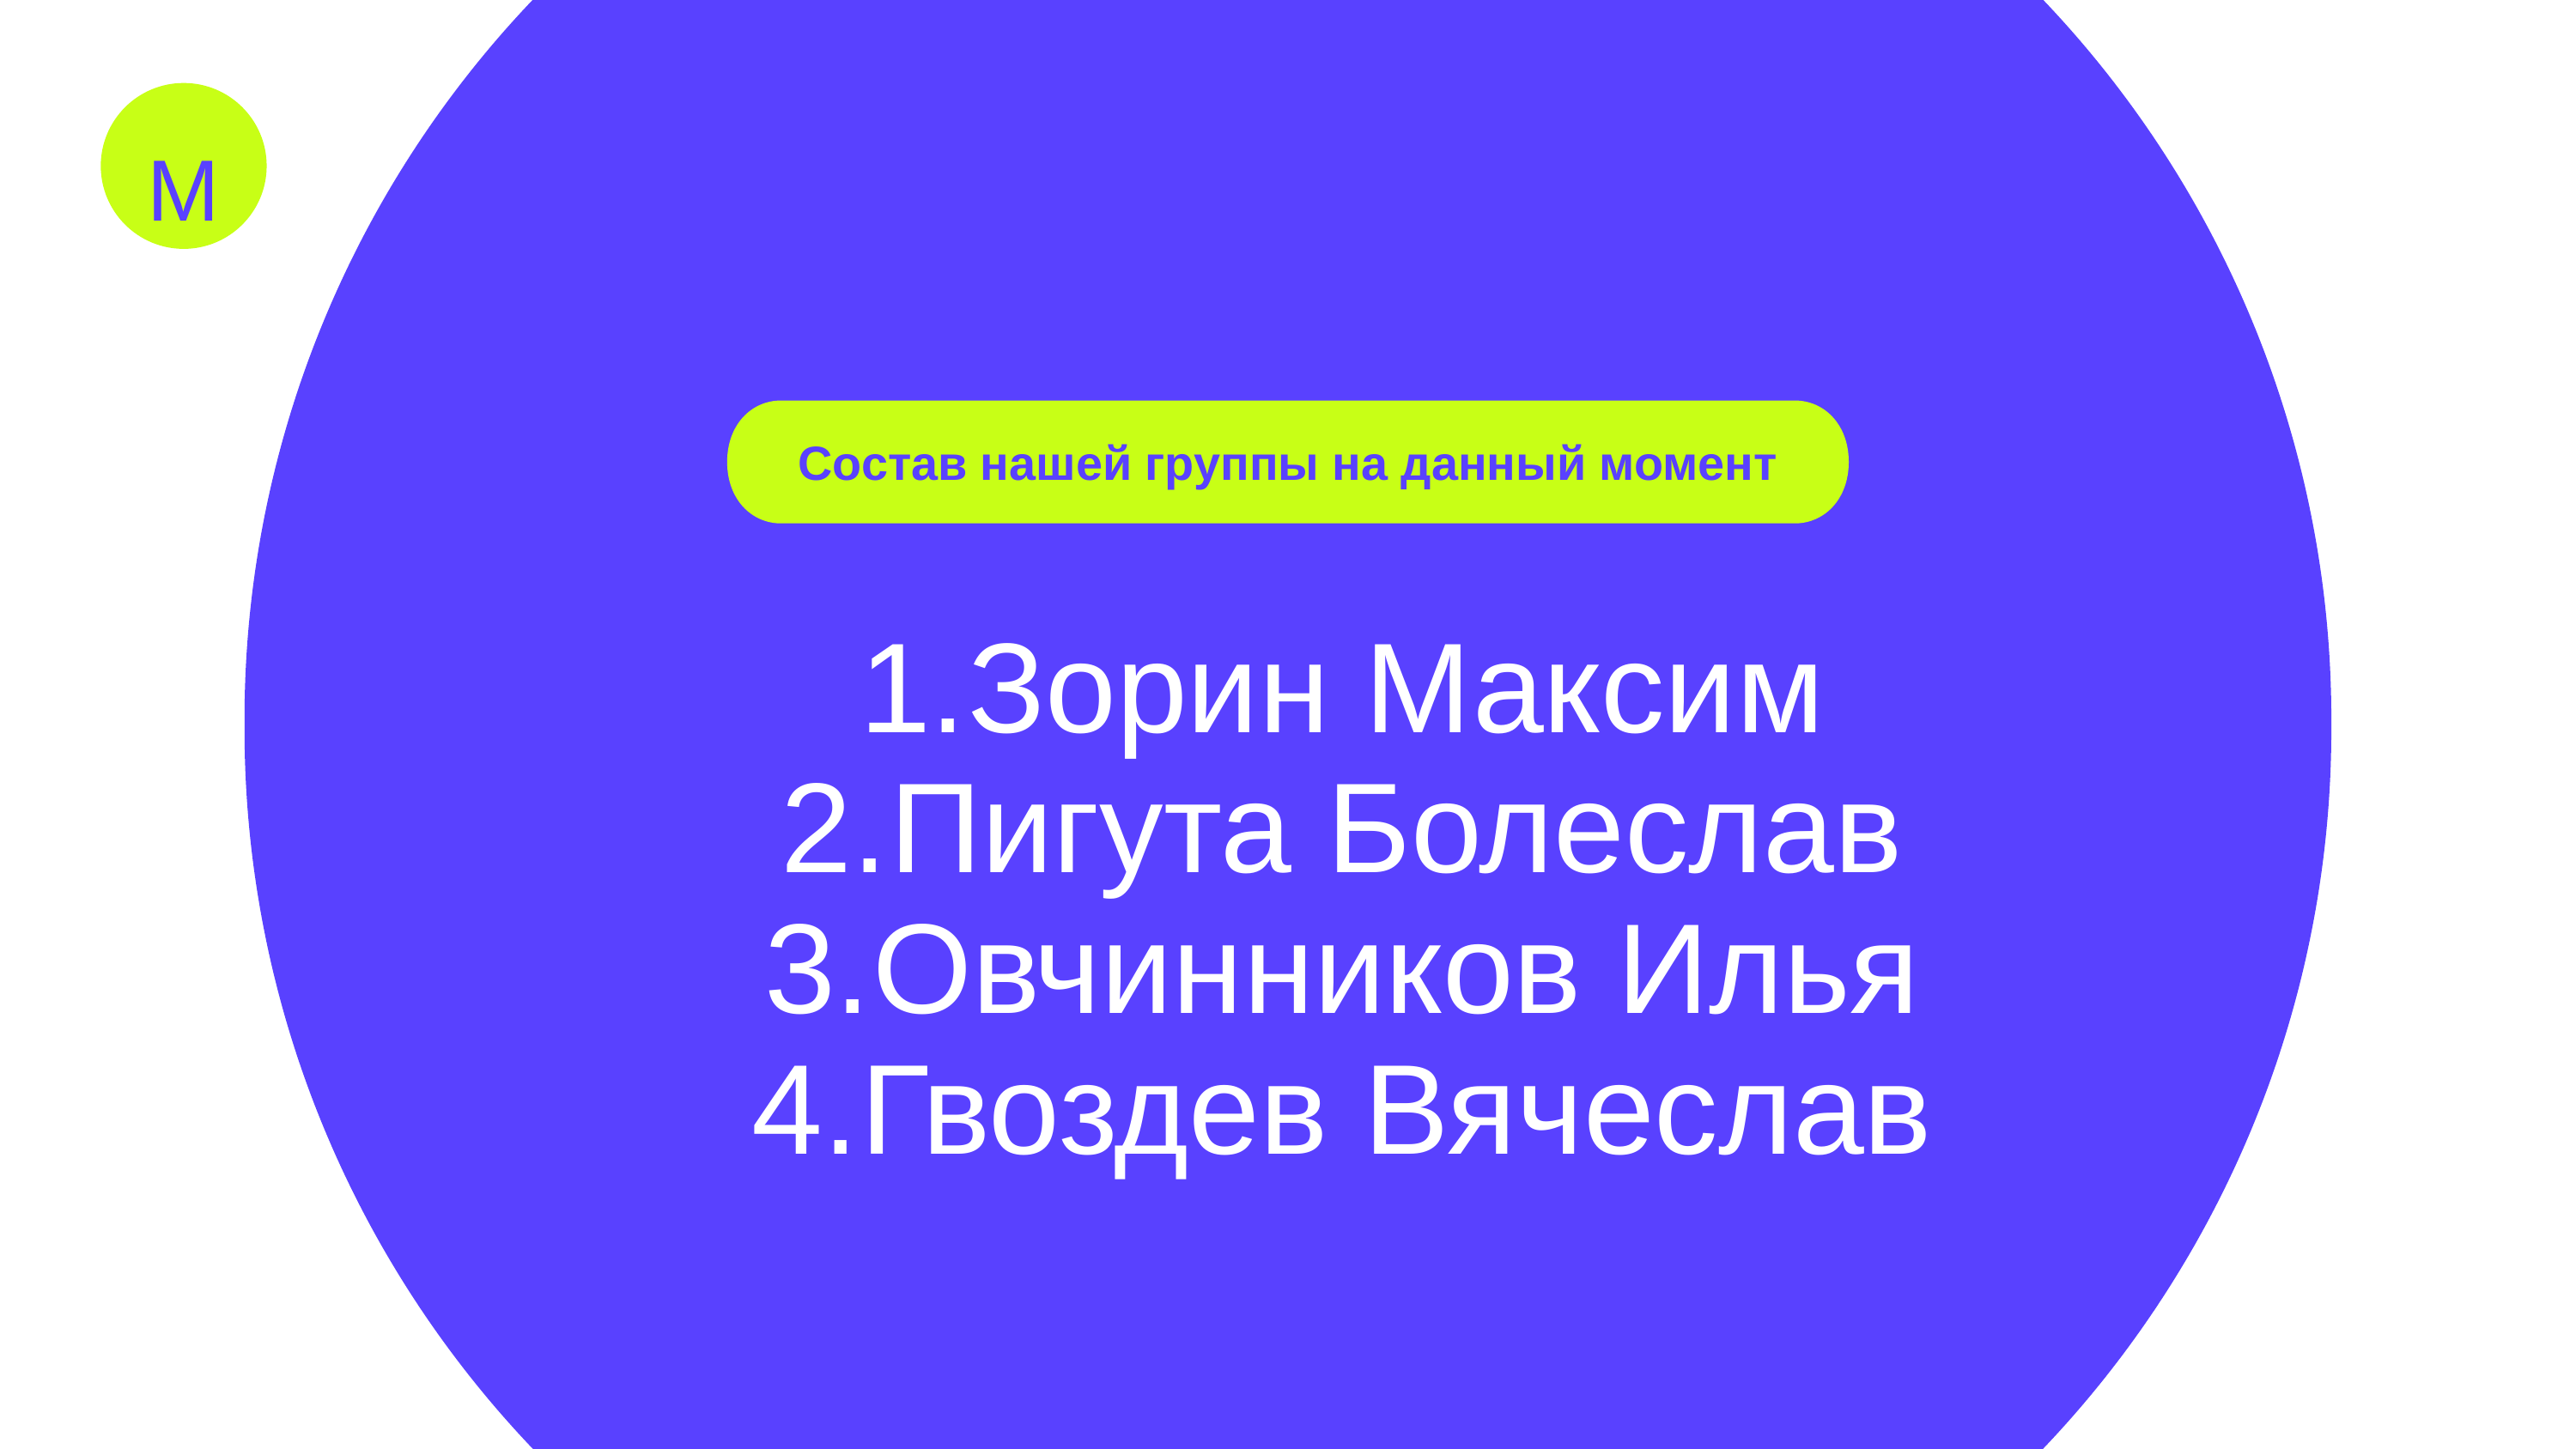

М

Состав нашей группы на данный момент
Зорин Максим
Пигута Болеслав
Овчинников Илья
Гвоздев Вячеслав